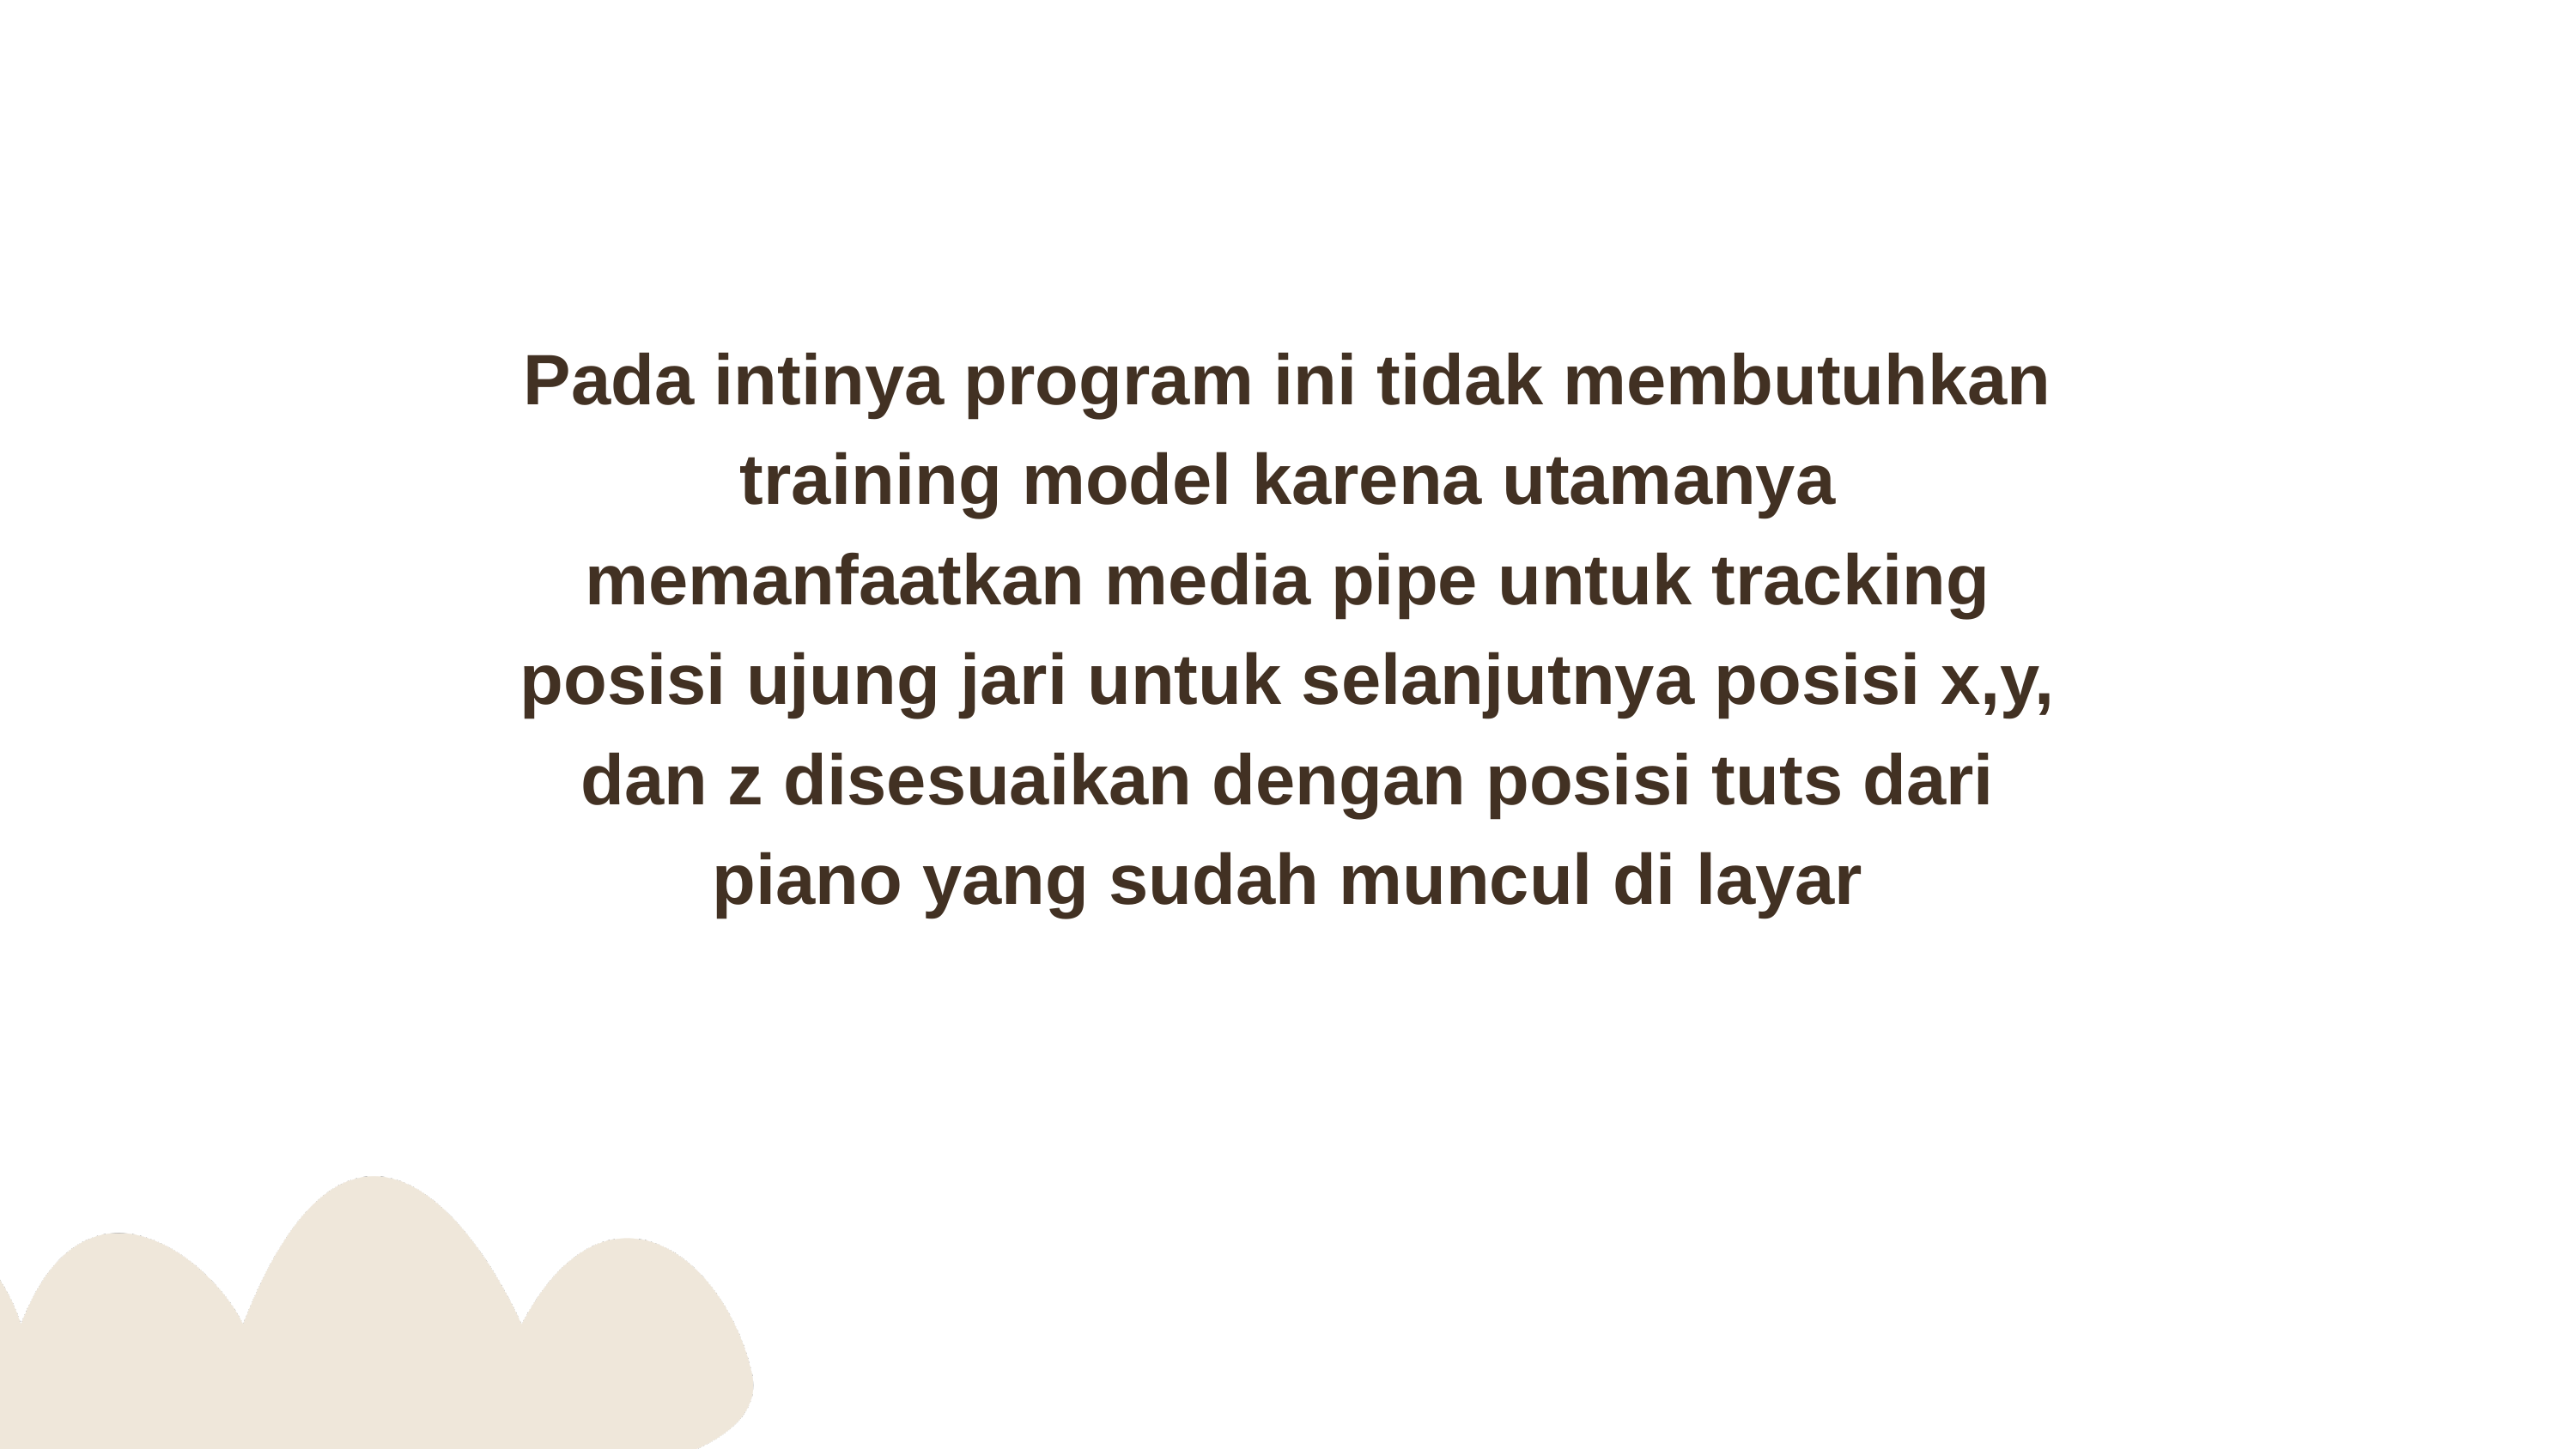

Pada intinya program ini tidak membutuhkan training model karena utamanya memanfaatkan media pipe untuk tracking posisi ujung jari untuk selanjutnya posisi x,y, dan z disesuaikan dengan posisi tuts dari piano yang sudah muncul di layar